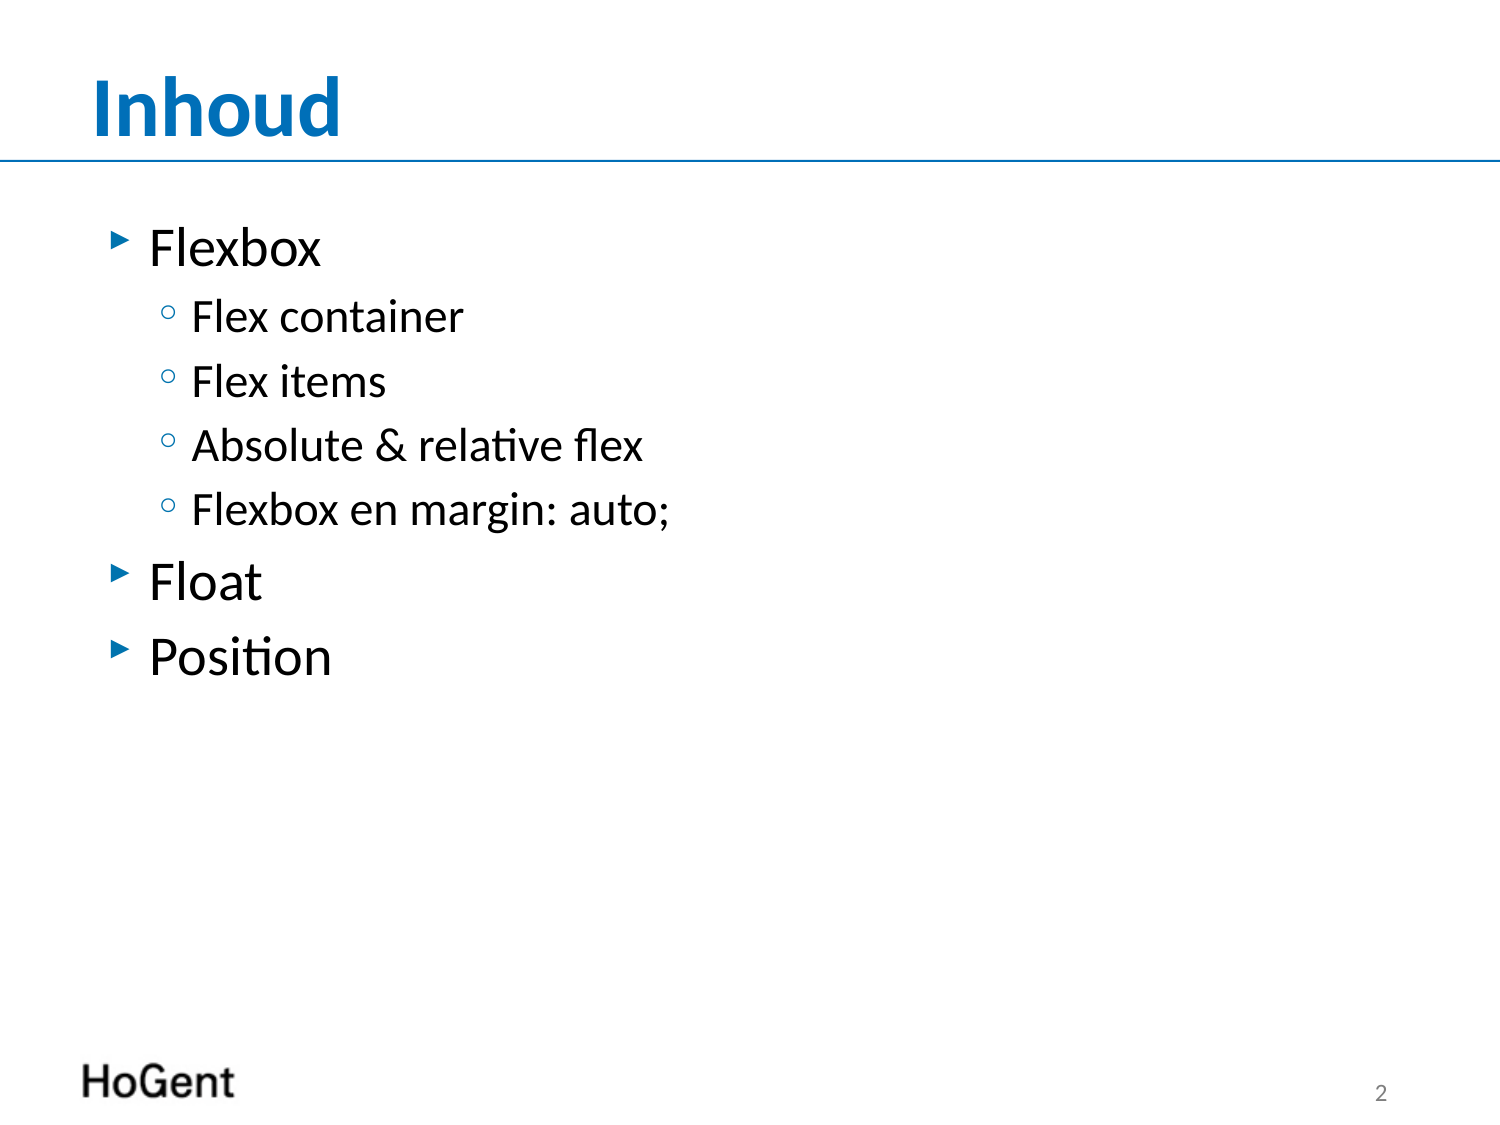

# Inhoud
Flexbox
Flex container
Flex items
Absolute & relative flex
Flexbox en margin: auto;
Float
Position

2